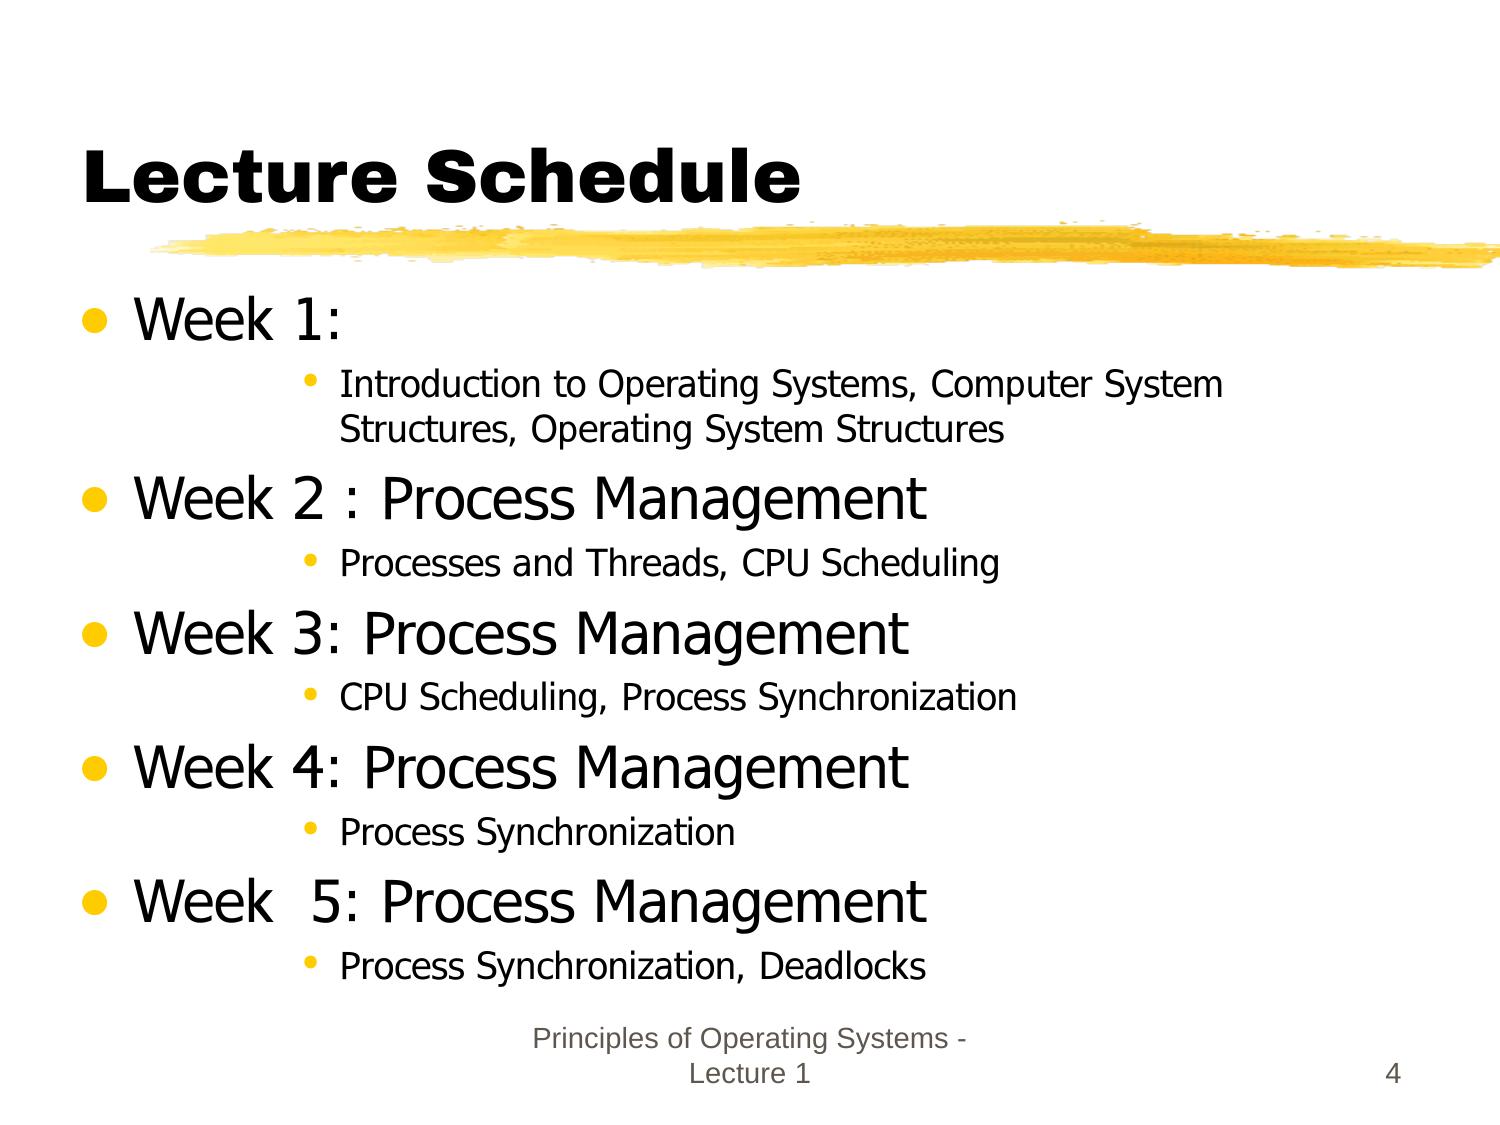

# Lecture Schedule
Week 1:
Introduction to Operating Systems, Computer System Structures, Operating System Structures
Week 2 : Process Management
Processes and Threads, CPU Scheduling
Week 3: Process Management
CPU Scheduling, Process Synchronization
Week 4: Process Management
Process Synchronization
Week  5: Process Management
Process Synchronization, Deadlocks
Principles of Operating Systems - Lecture 1
4